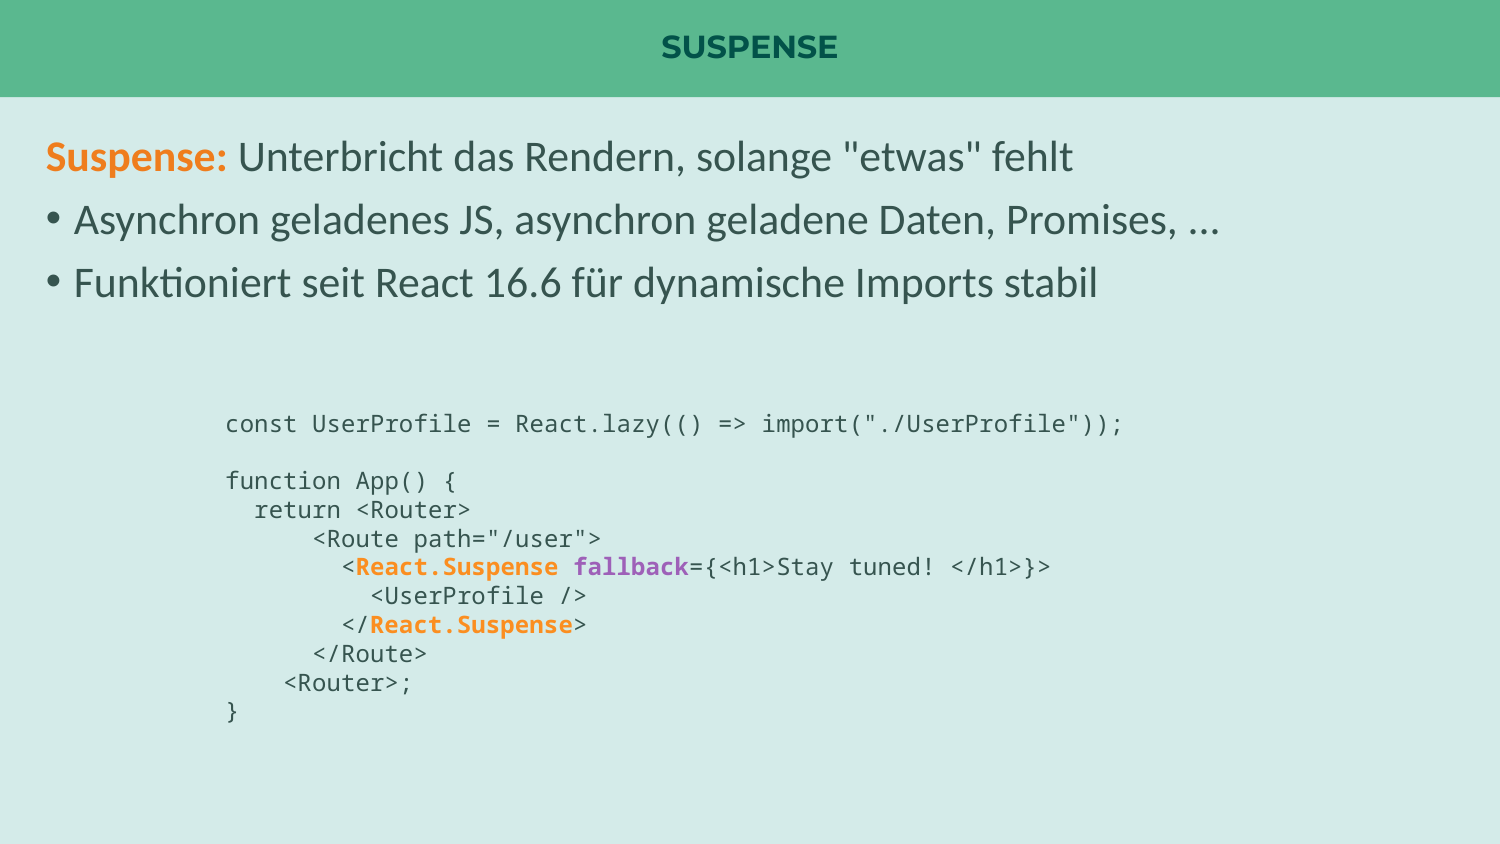

# suspense
Suspense: Unterbricht das Rendern, solange "etwas" fehlt
Asynchron geladenes JS, asynchron geladene Daten, Promises, ...
Funktioniert seit React 16.6 für dynamische Imports stabil

const UserProfile = React.lazy(() => import("./UserProfile"));

function App() {
  return <Router>
      <Route path="/user">
        <React.Suspense fallback={<h1>Stay tuned! </h1>}>
          <UserProfile />
        </React.Suspense>
      </Route>
    <Router>;
}